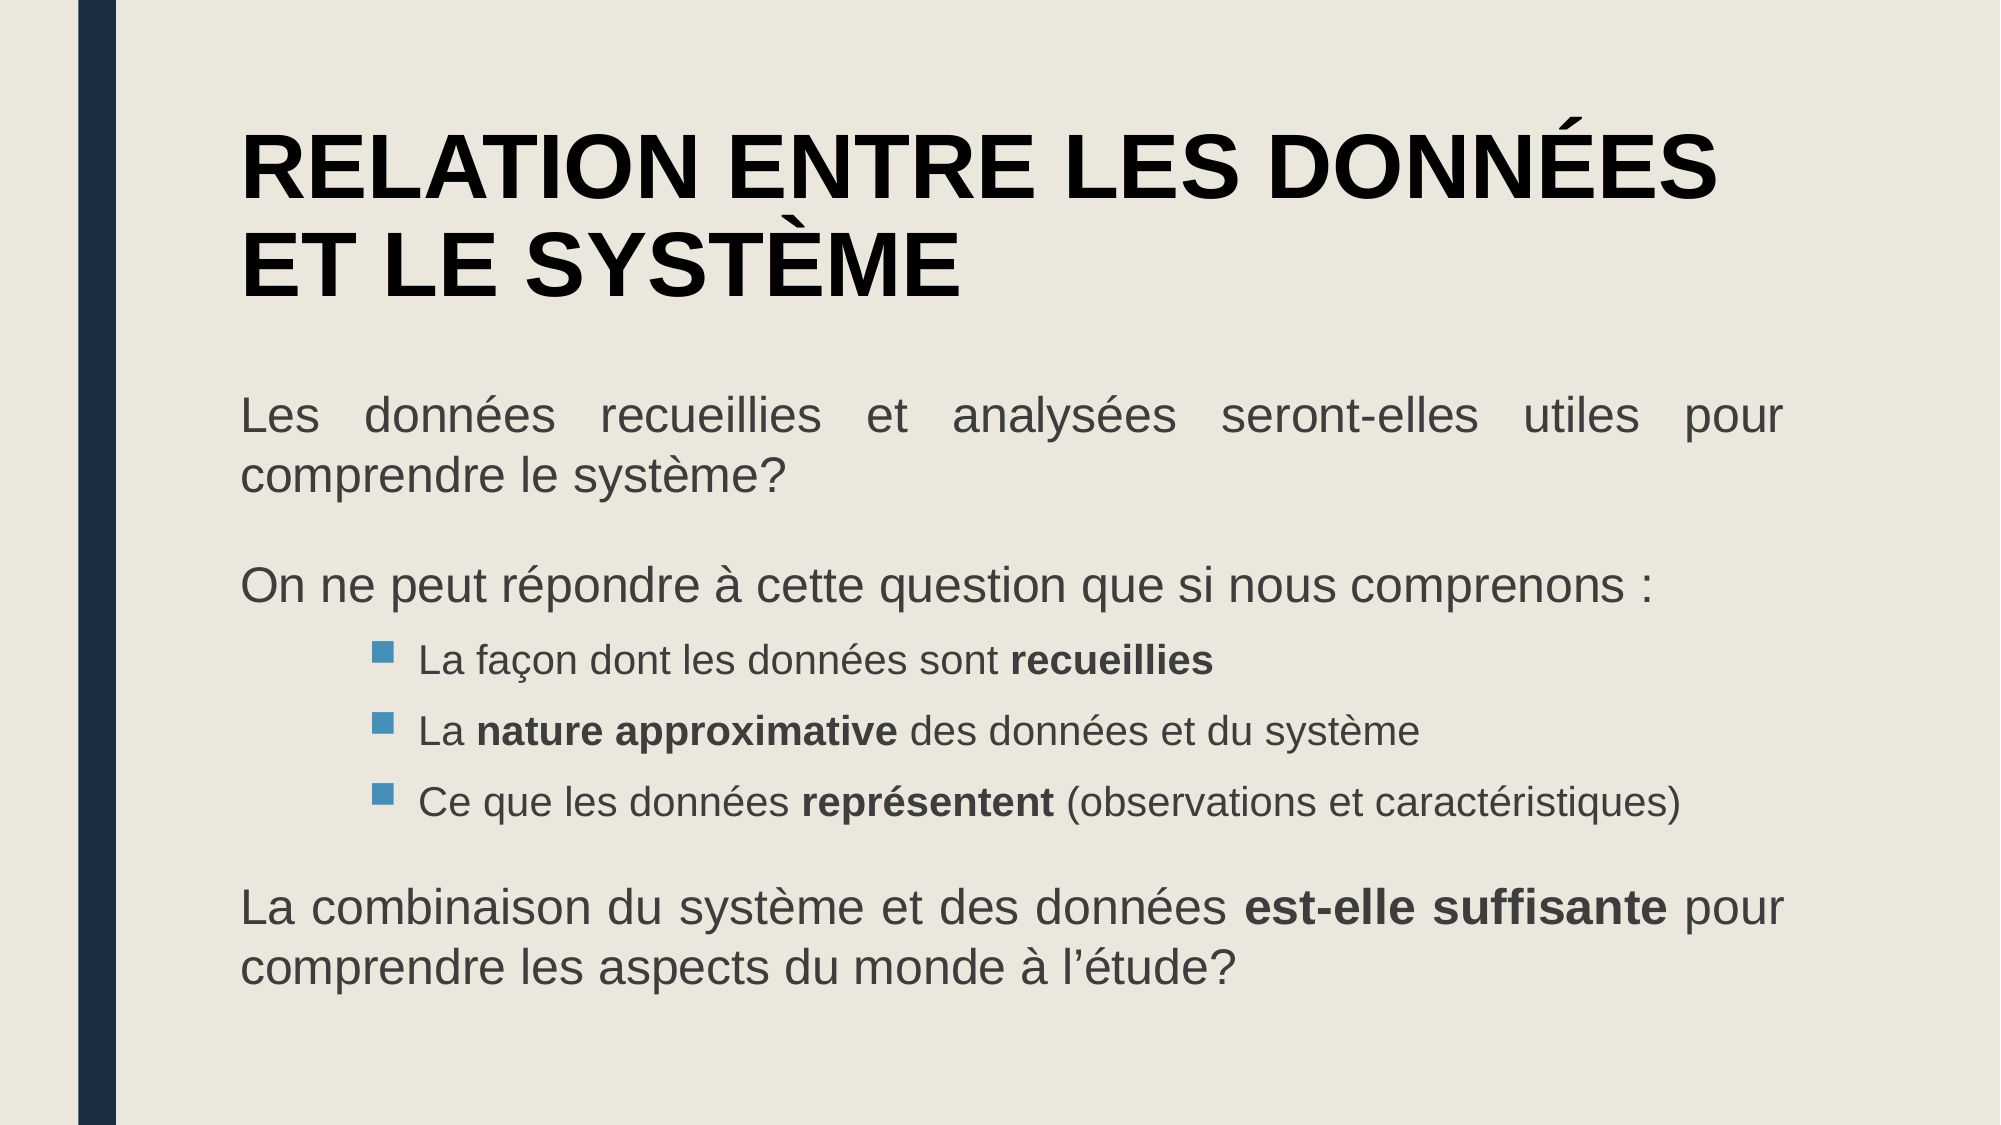

# Relation entre les données et le système
Les données recueillies et analysées seront-elles utiles pour comprendre le système?

On ne peut répondre à cette question que si nous comprenons :
La façon dont les données sont recueillies
La nature approximative des données et du système
Ce que les données représentent (observations et caractéristiques)

La combinaison du système et des données est-elle suffisante pour comprendre les aspects du monde à l’étude?